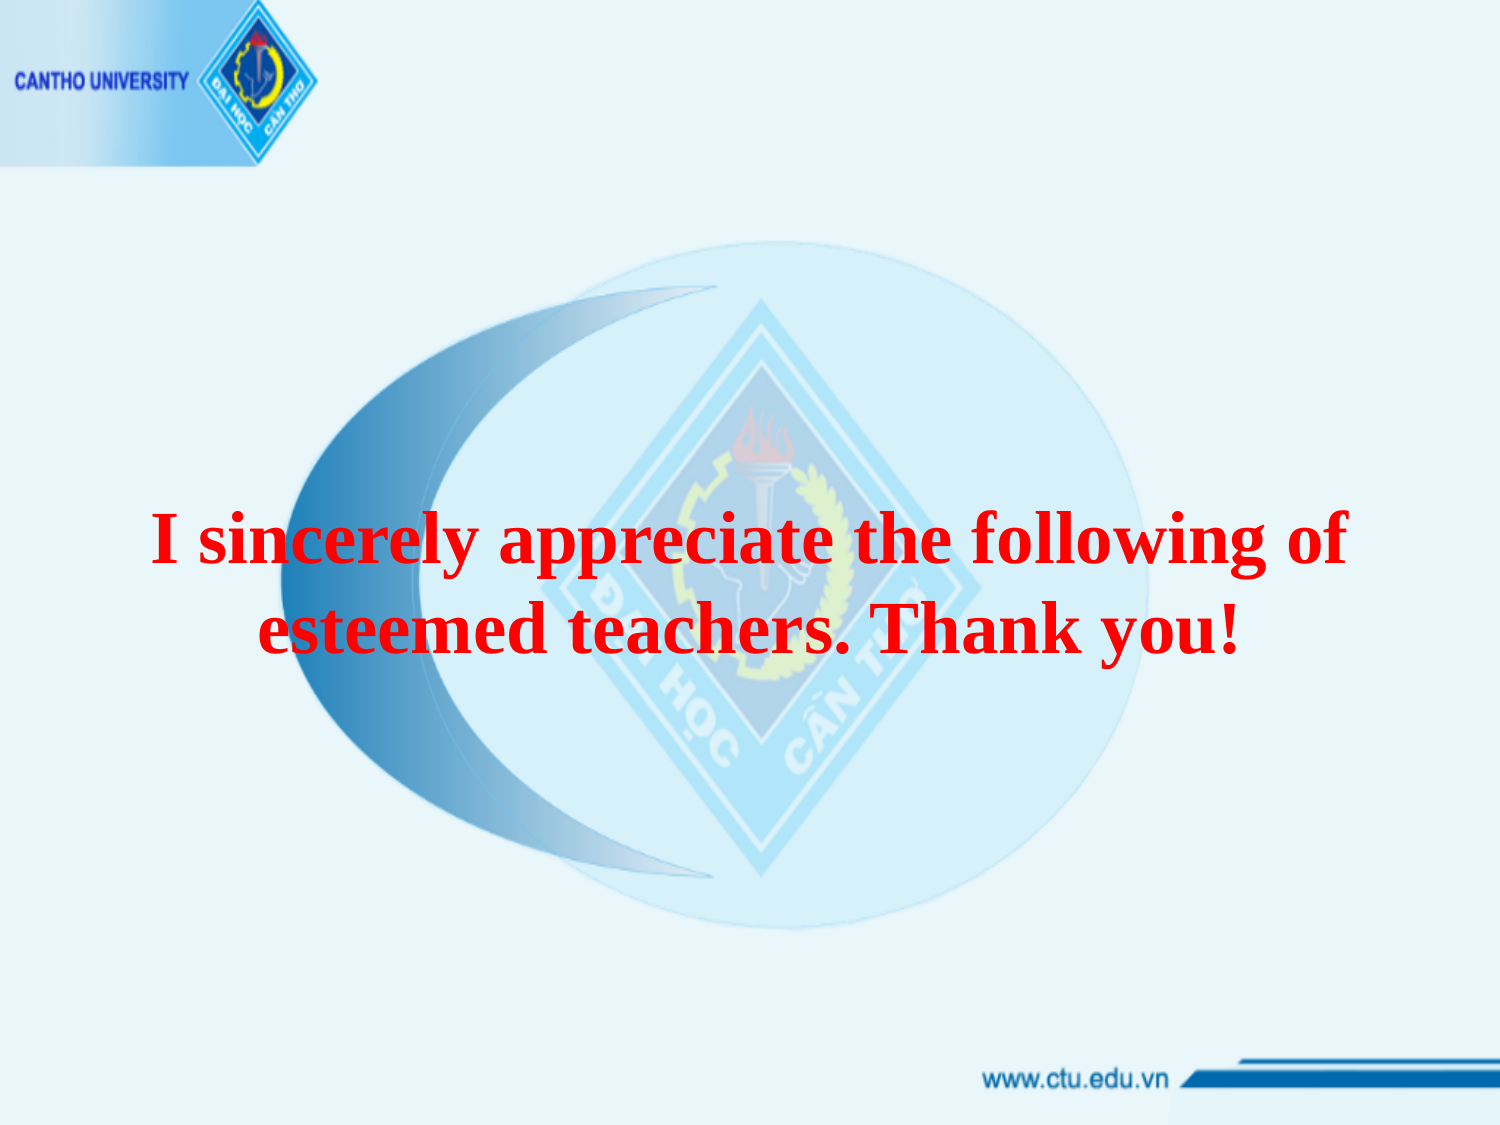

I sincerely appreciate the following of esteemed teachers. Thank you!